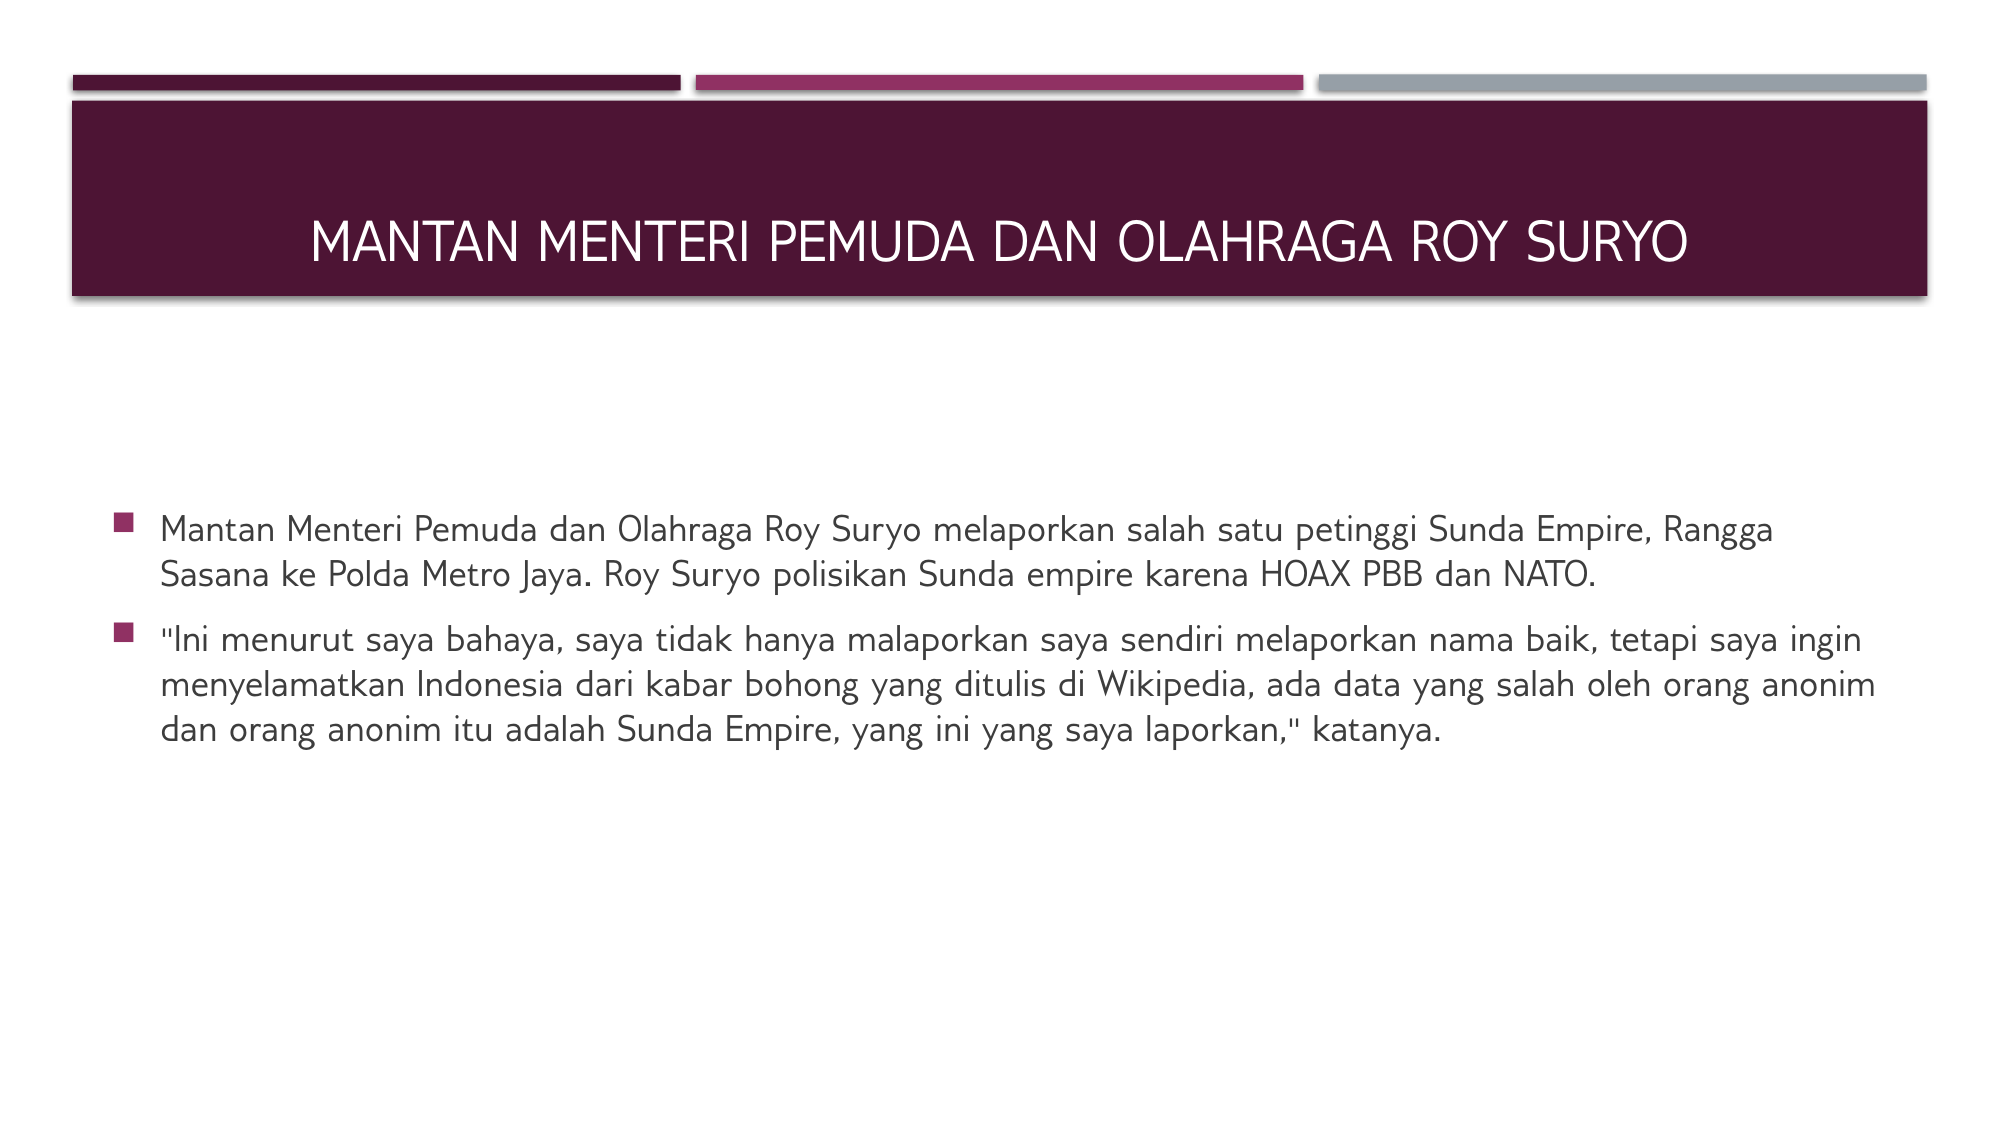

# Mantan Menteri Pemuda dan Olahraga Roy Suryo
Mantan Menteri Pemuda dan Olahraga Roy Suryo melaporkan salah satu petinggi Sunda Empire, Rangga Sasana ke Polda Metro Jaya. Roy Suryo polisikan Sunda empire karena HOAX PBB dan NATO.
"Ini menurut saya bahaya, saya tidak hanya malaporkan saya sendiri melaporkan nama baik, tetapi saya ingin menyelamatkan Indonesia dari kabar bohong yang ditulis di Wikipedia, ada data yang salah oleh orang anonim dan orang anonim itu adalah Sunda Empire, yang ini yang saya laporkan," katanya.